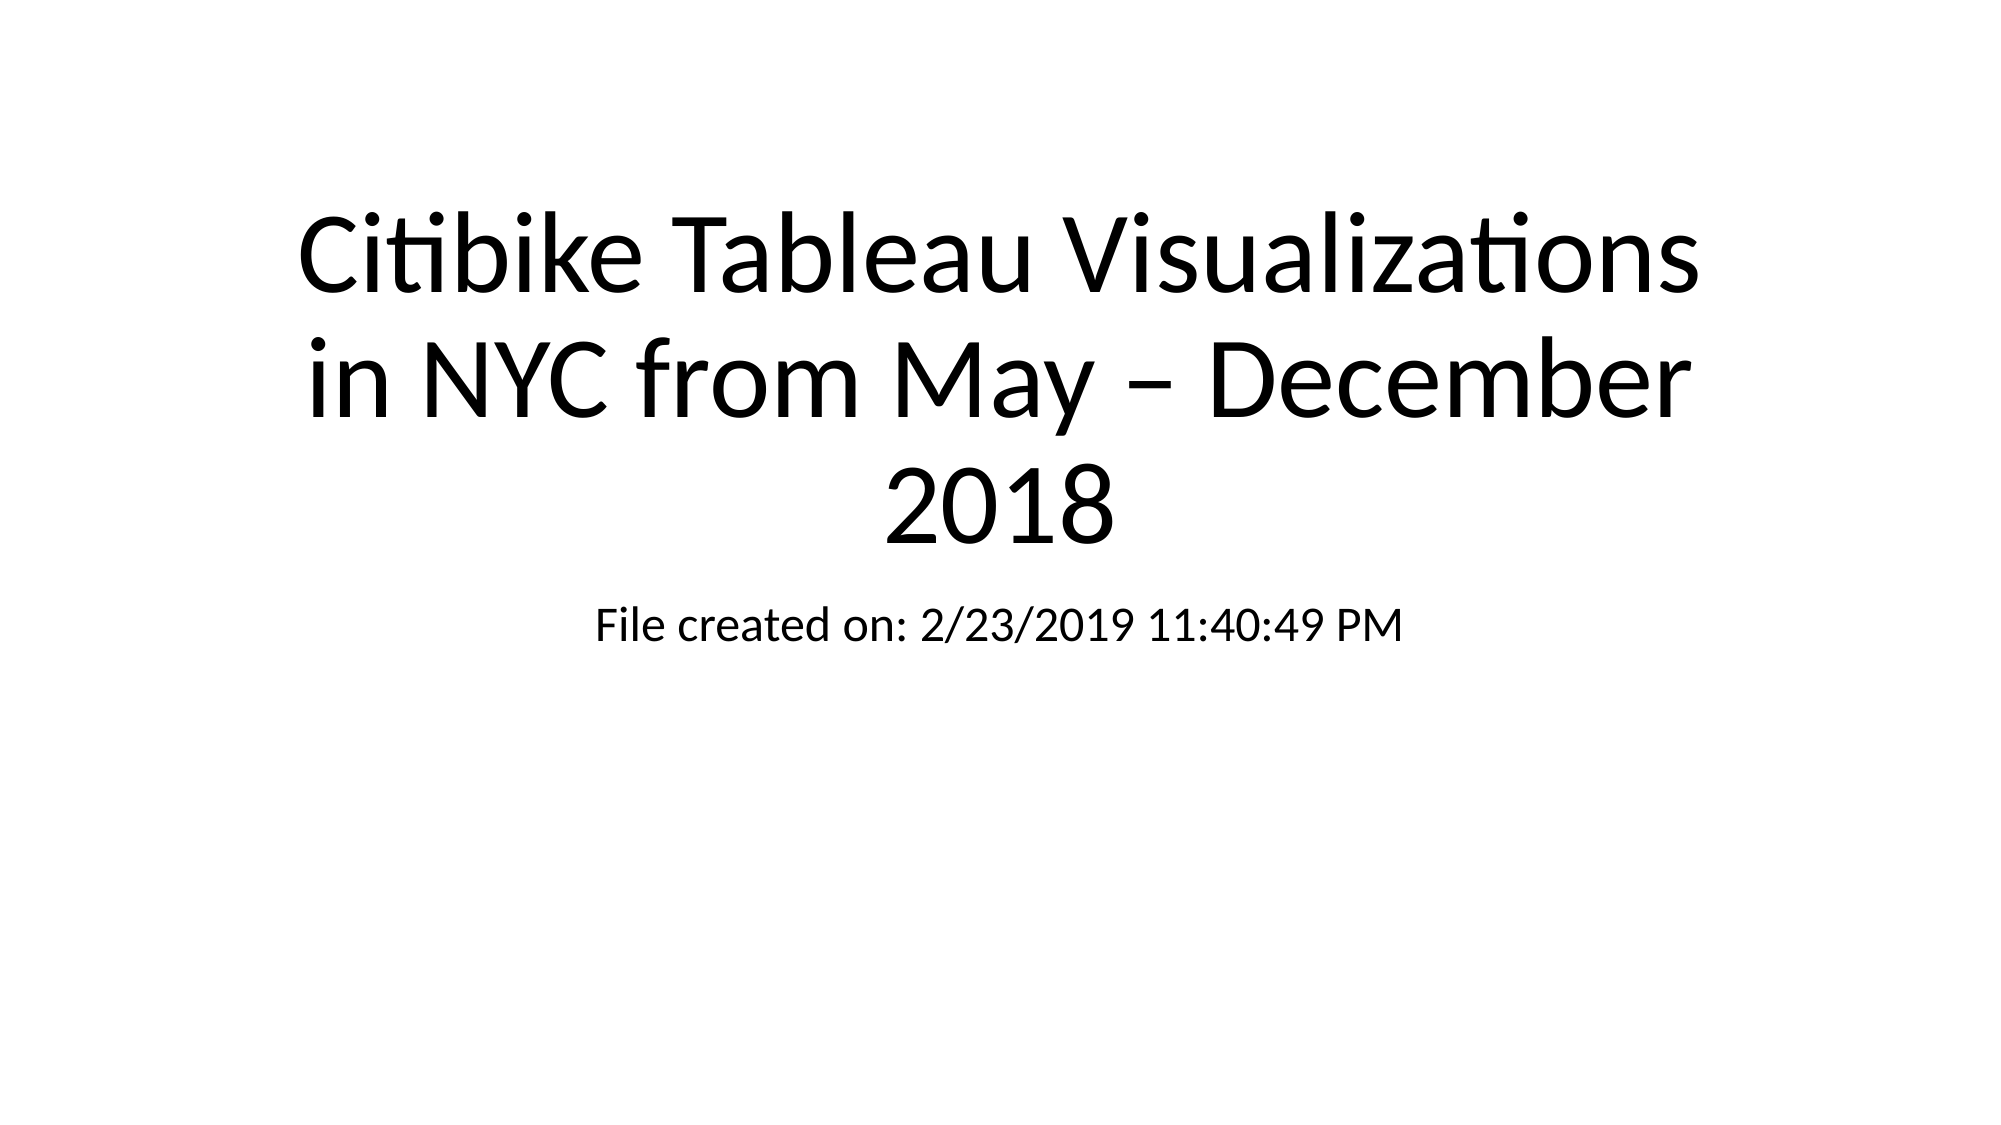

# Citibike Tableau Visualizations in NYC from May – December 2018
File created on: 2/23/2019 11:40:49 PM